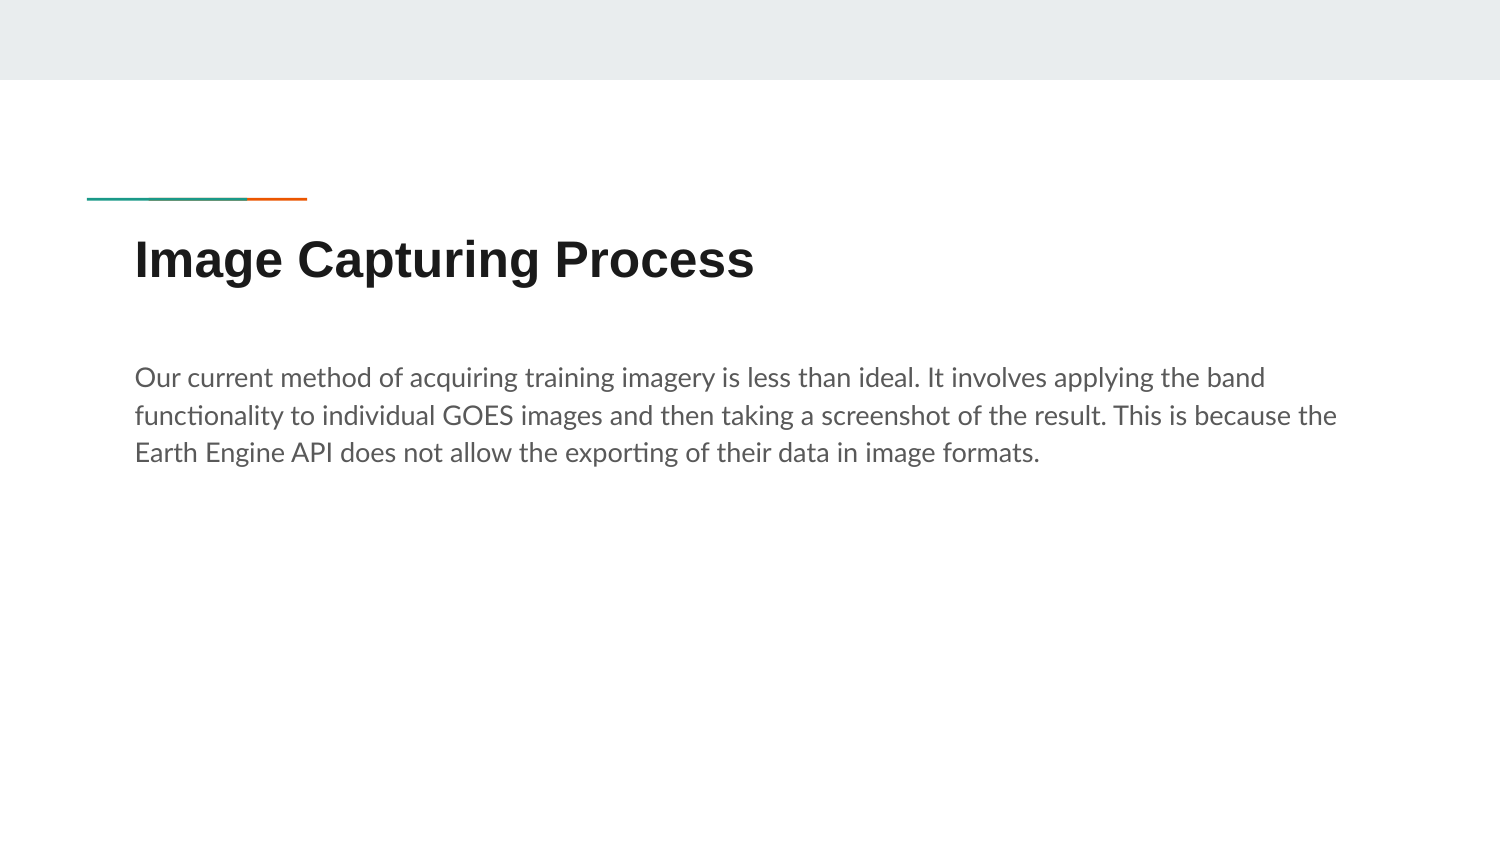

# Image Capturing Process
Our current method of acquiring training imagery is less than ideal. It involves applying the band functionality to individual GOES images and then taking a screenshot of the result. This is because the Earth Engine API does not allow the exporting of their data in image formats.